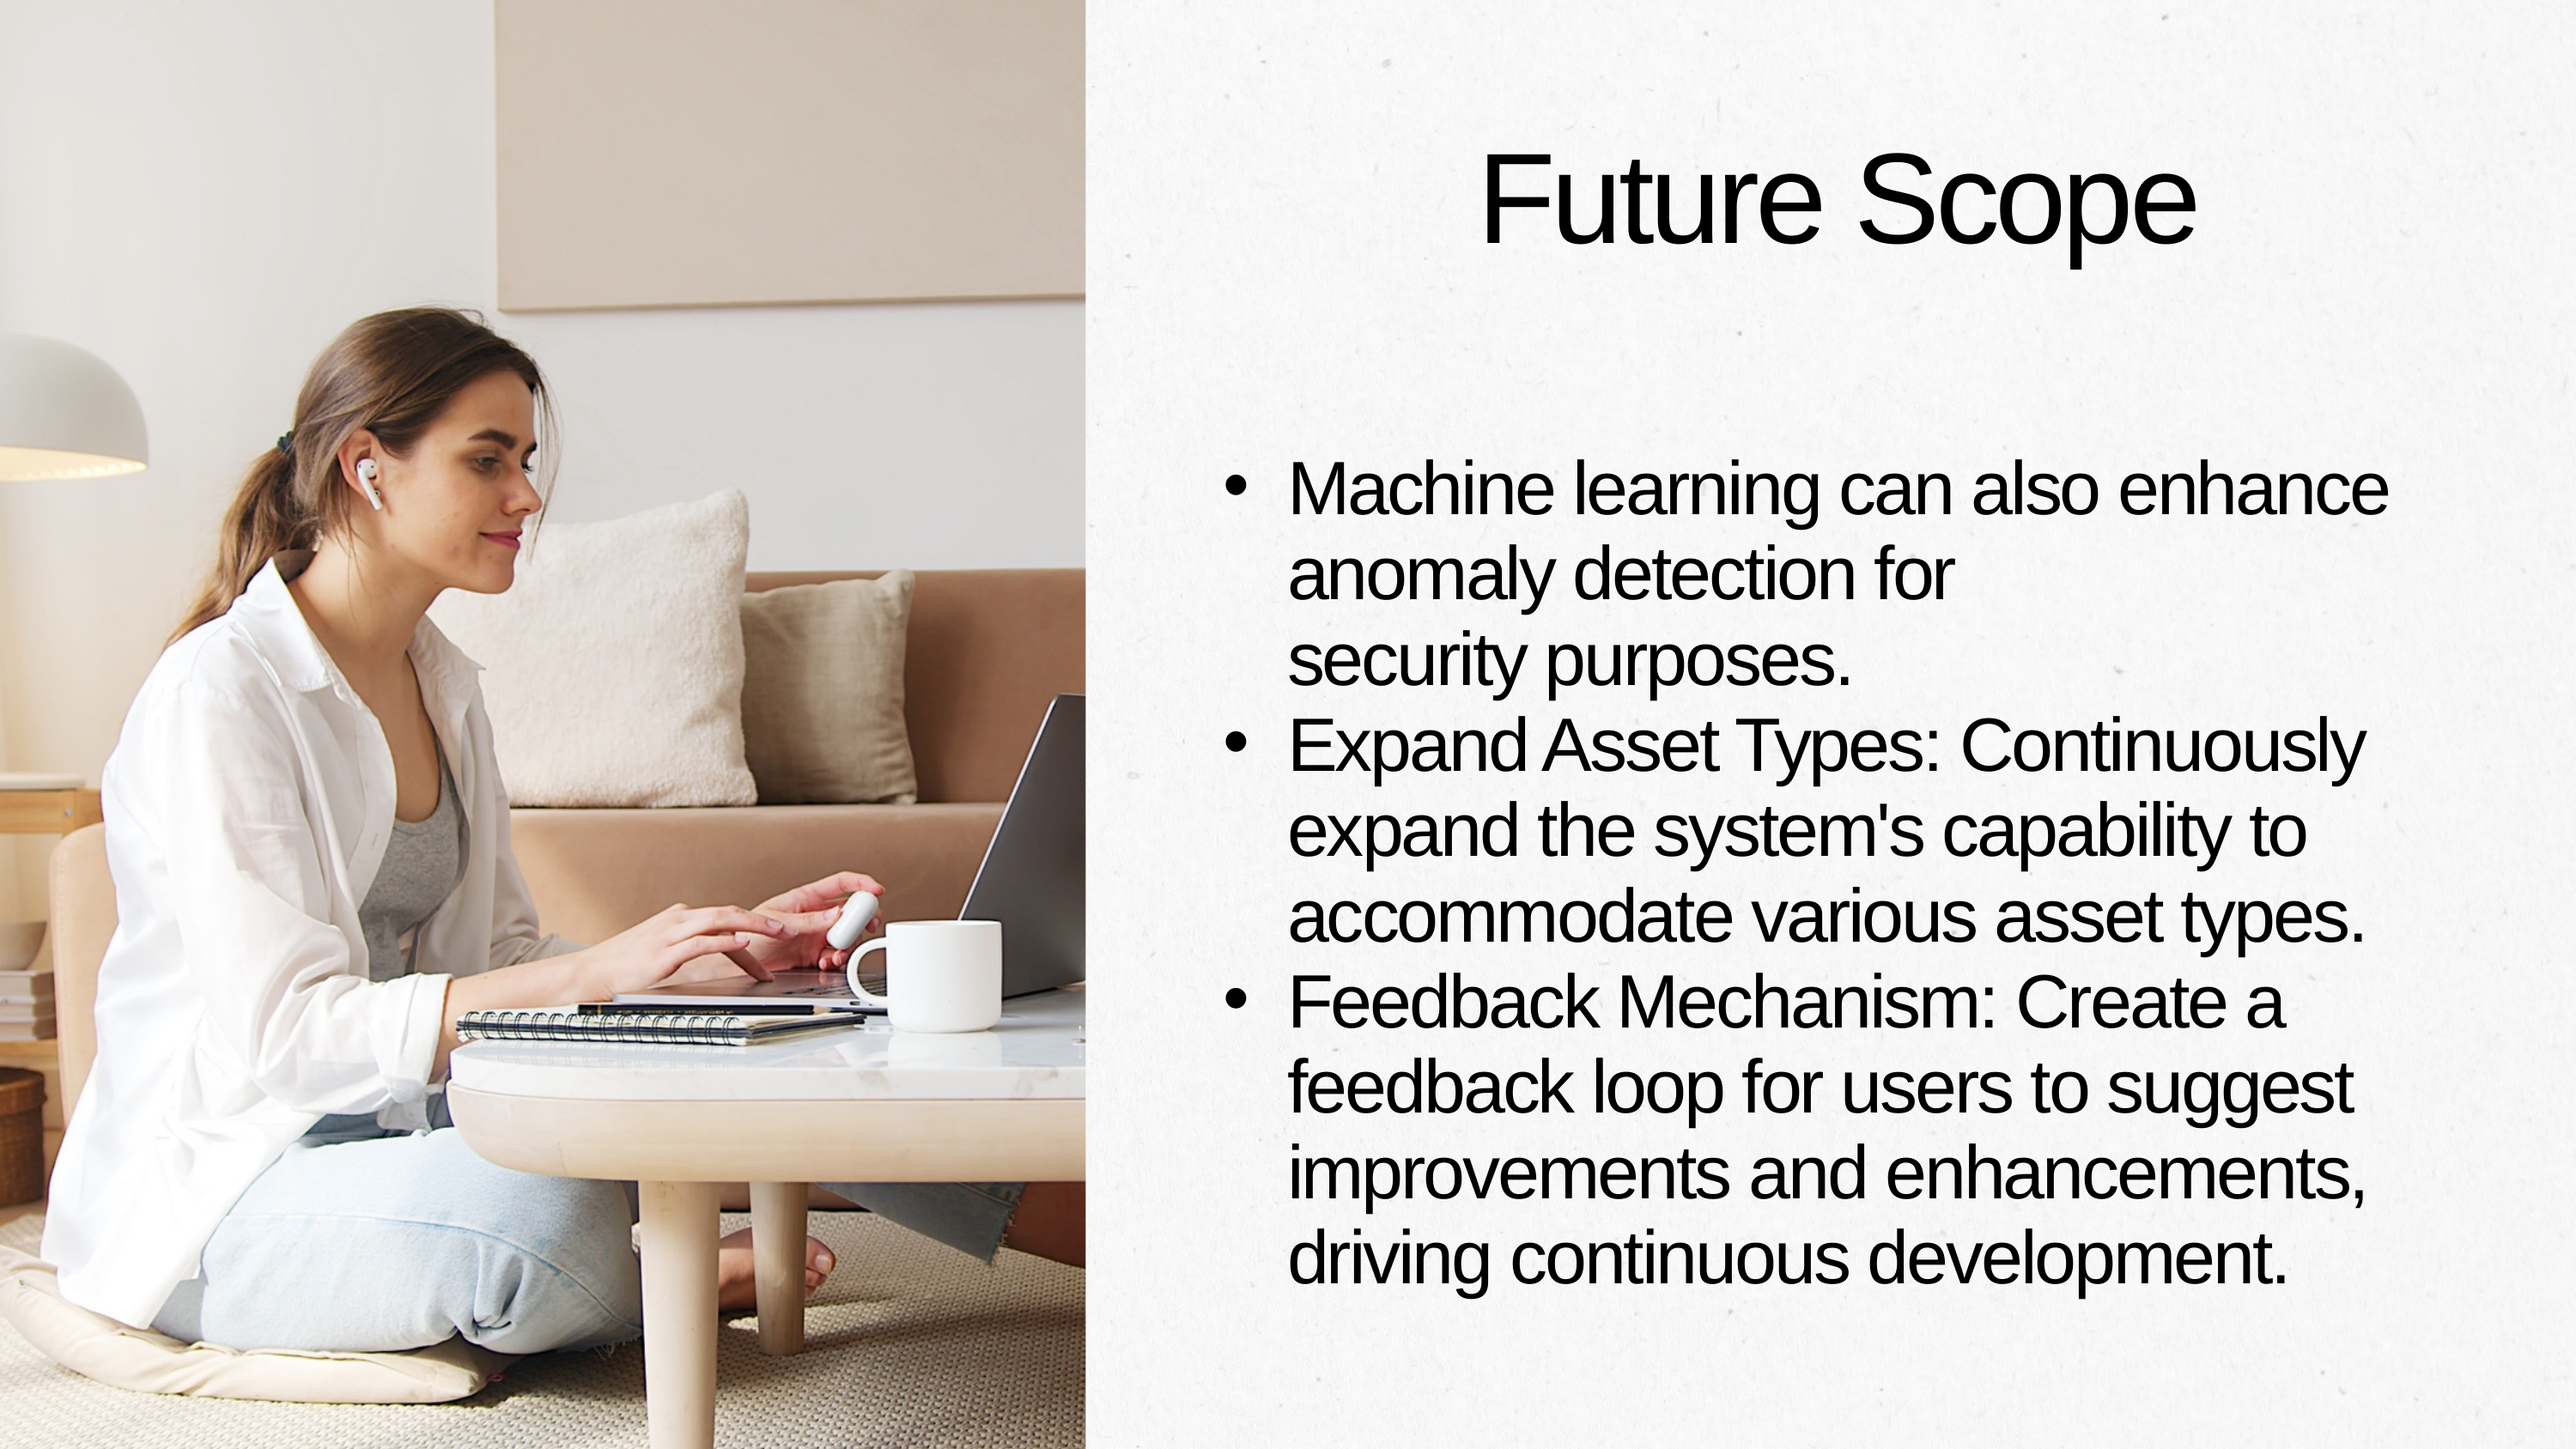

Future Scope
Machine learning can also enhance anomaly detection for security purposes.
Expand Asset Types: Continuously expand the system's capability to accommodate various asset types.
Feedback Mechanism: Create a feedback loop for users to suggest improvements and enhancements, driving continuous development.